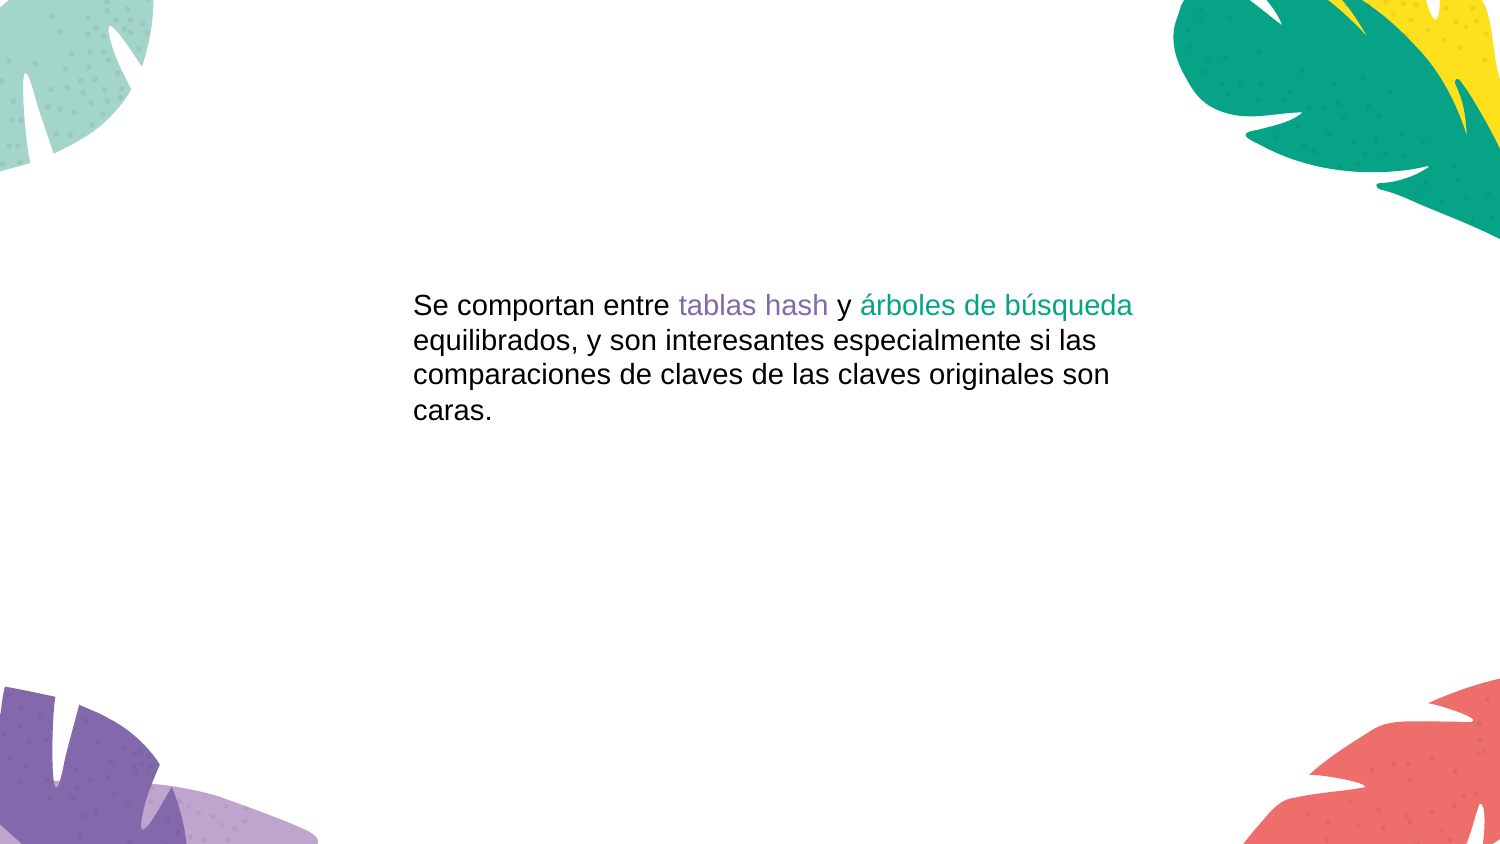

Se comportan entre tablas hash y árboles de búsqueda equilibrados, y son interesantes especialmente si las comparaciones de claves de las claves originales son caras.